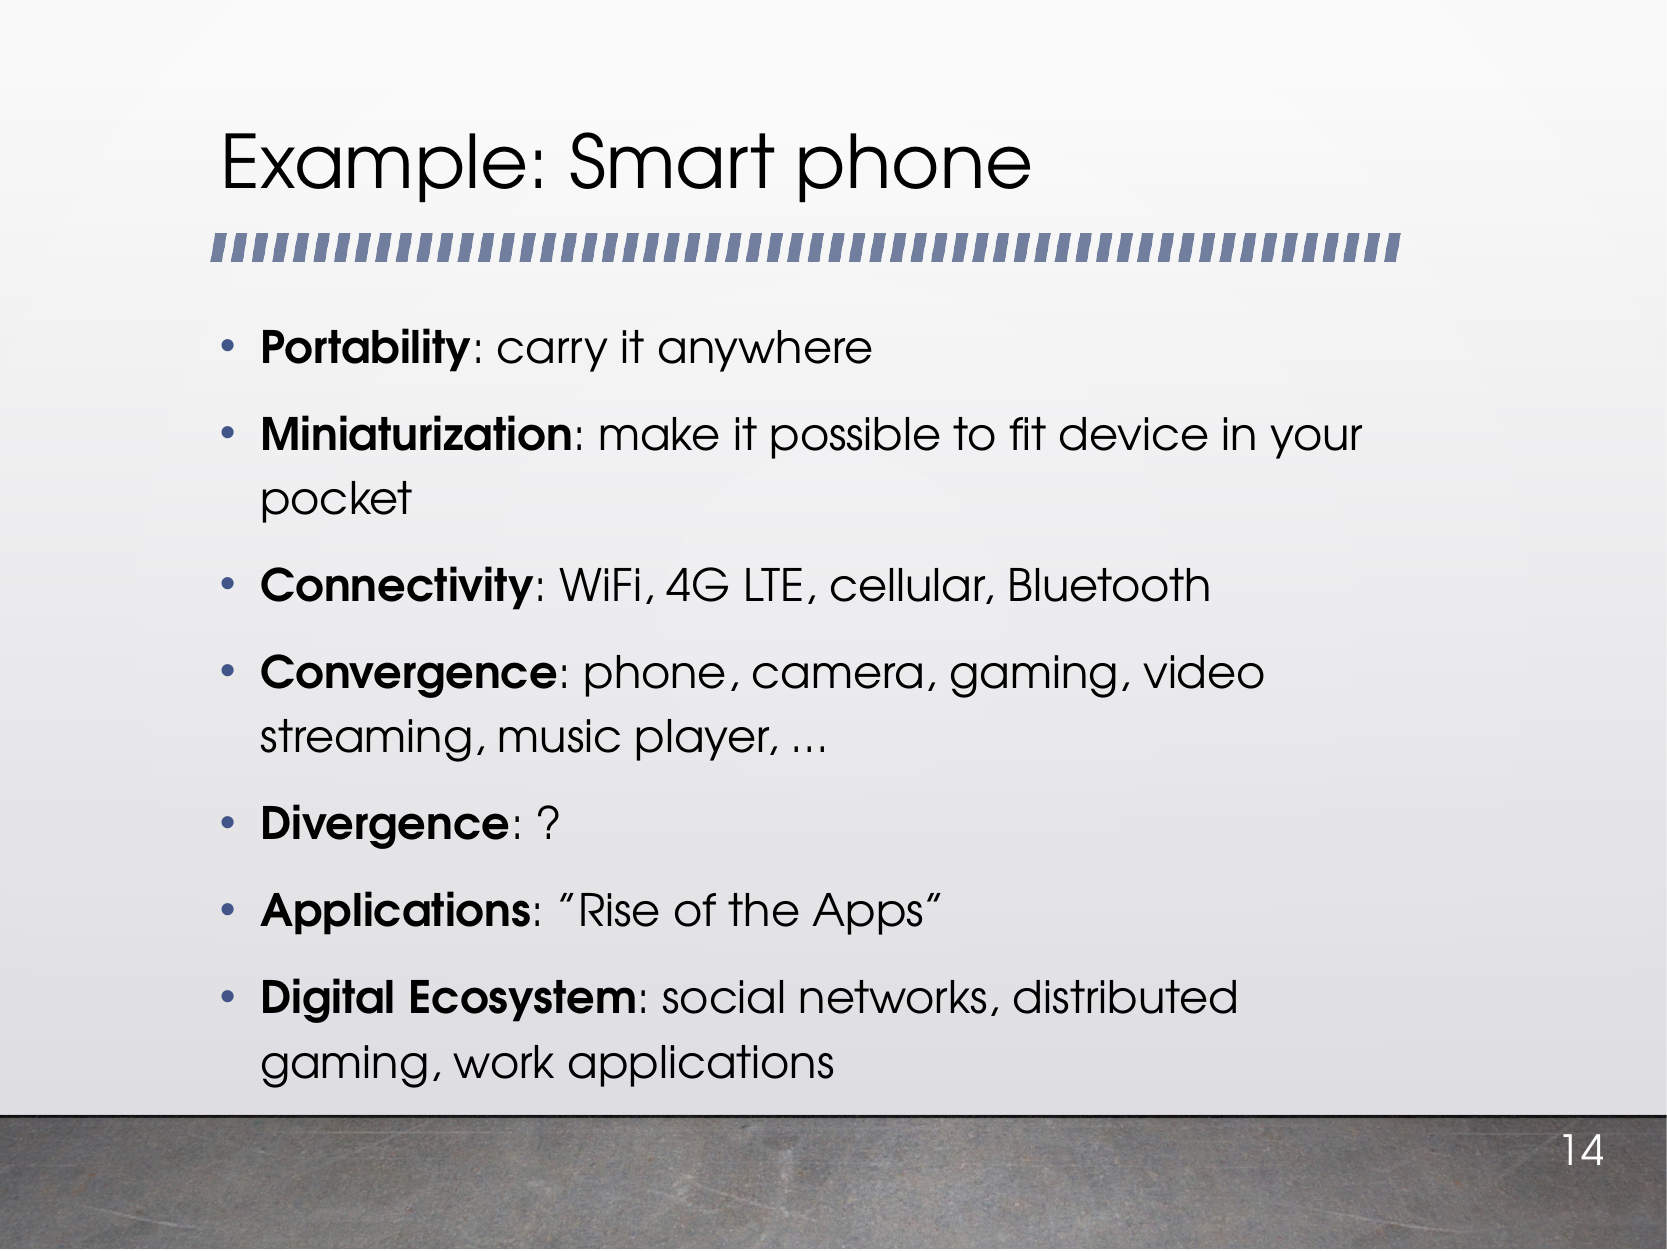

# Example: Smart phone
Portability: carry it anywhere
Miniaturization: make it possible to fit device in your pocket
Connectivity: WiFi, 4G LTE, cellular, Bluetooth
Convergence: phone, camera, gaming, video streaming, music player, …
Divergence: ?
Applications: ”Rise of the Apps”
Digital Ecosystem: social networks, distributed gaming, work applications